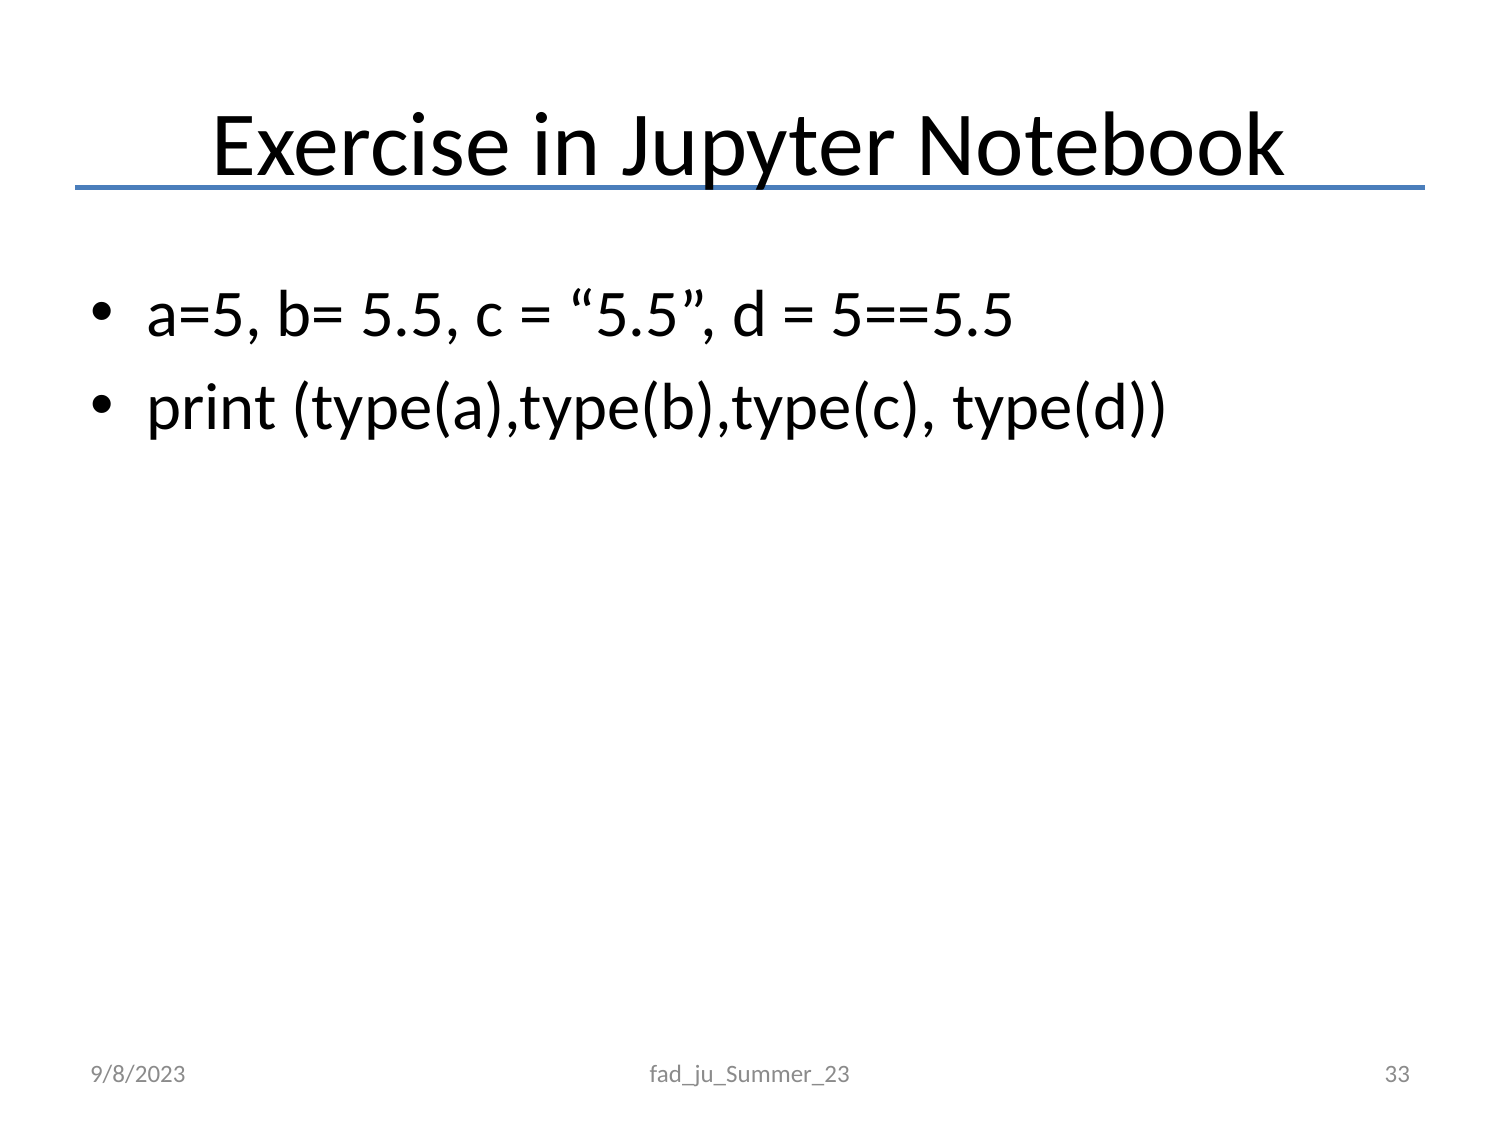

# Exercise in Jupyter Notebook
a=5, b= 5.5, c = “5.5”, d = 5==5.5
print (type(a),type(b),type(c), type(d))

9/8/2023
fad_ju_Summer_23
33